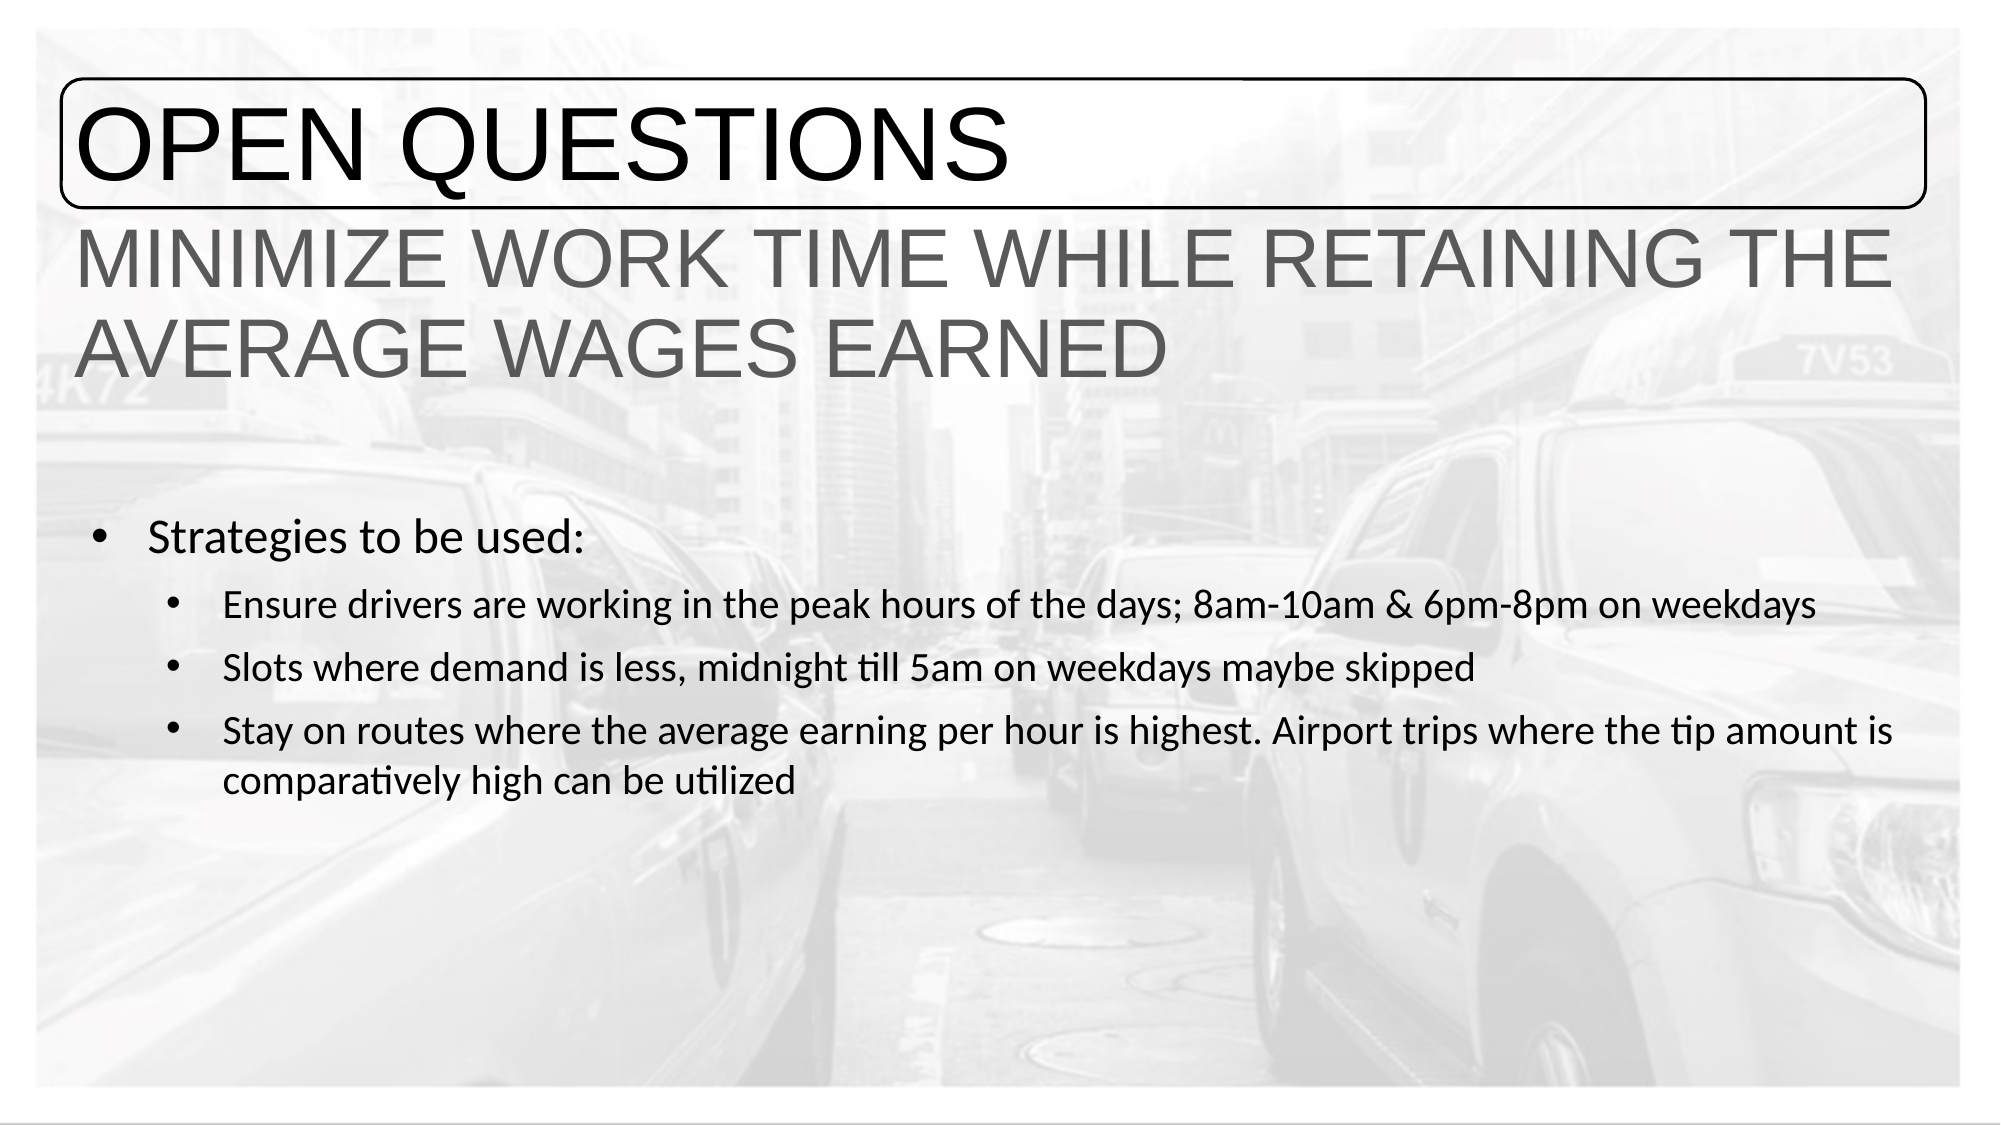

Open questions
minimize work time while retaining the average wages earned
Strategies to be used:
Ensure drivers are working in the peak hours of the days; 8am-10am & 6pm-8pm on weekdays
Slots where demand is less, midnight till 5am on weekdays maybe skipped
Stay on routes where the average earning per hour is highest. Airport trips where the tip amount is comparatively high can be utilized